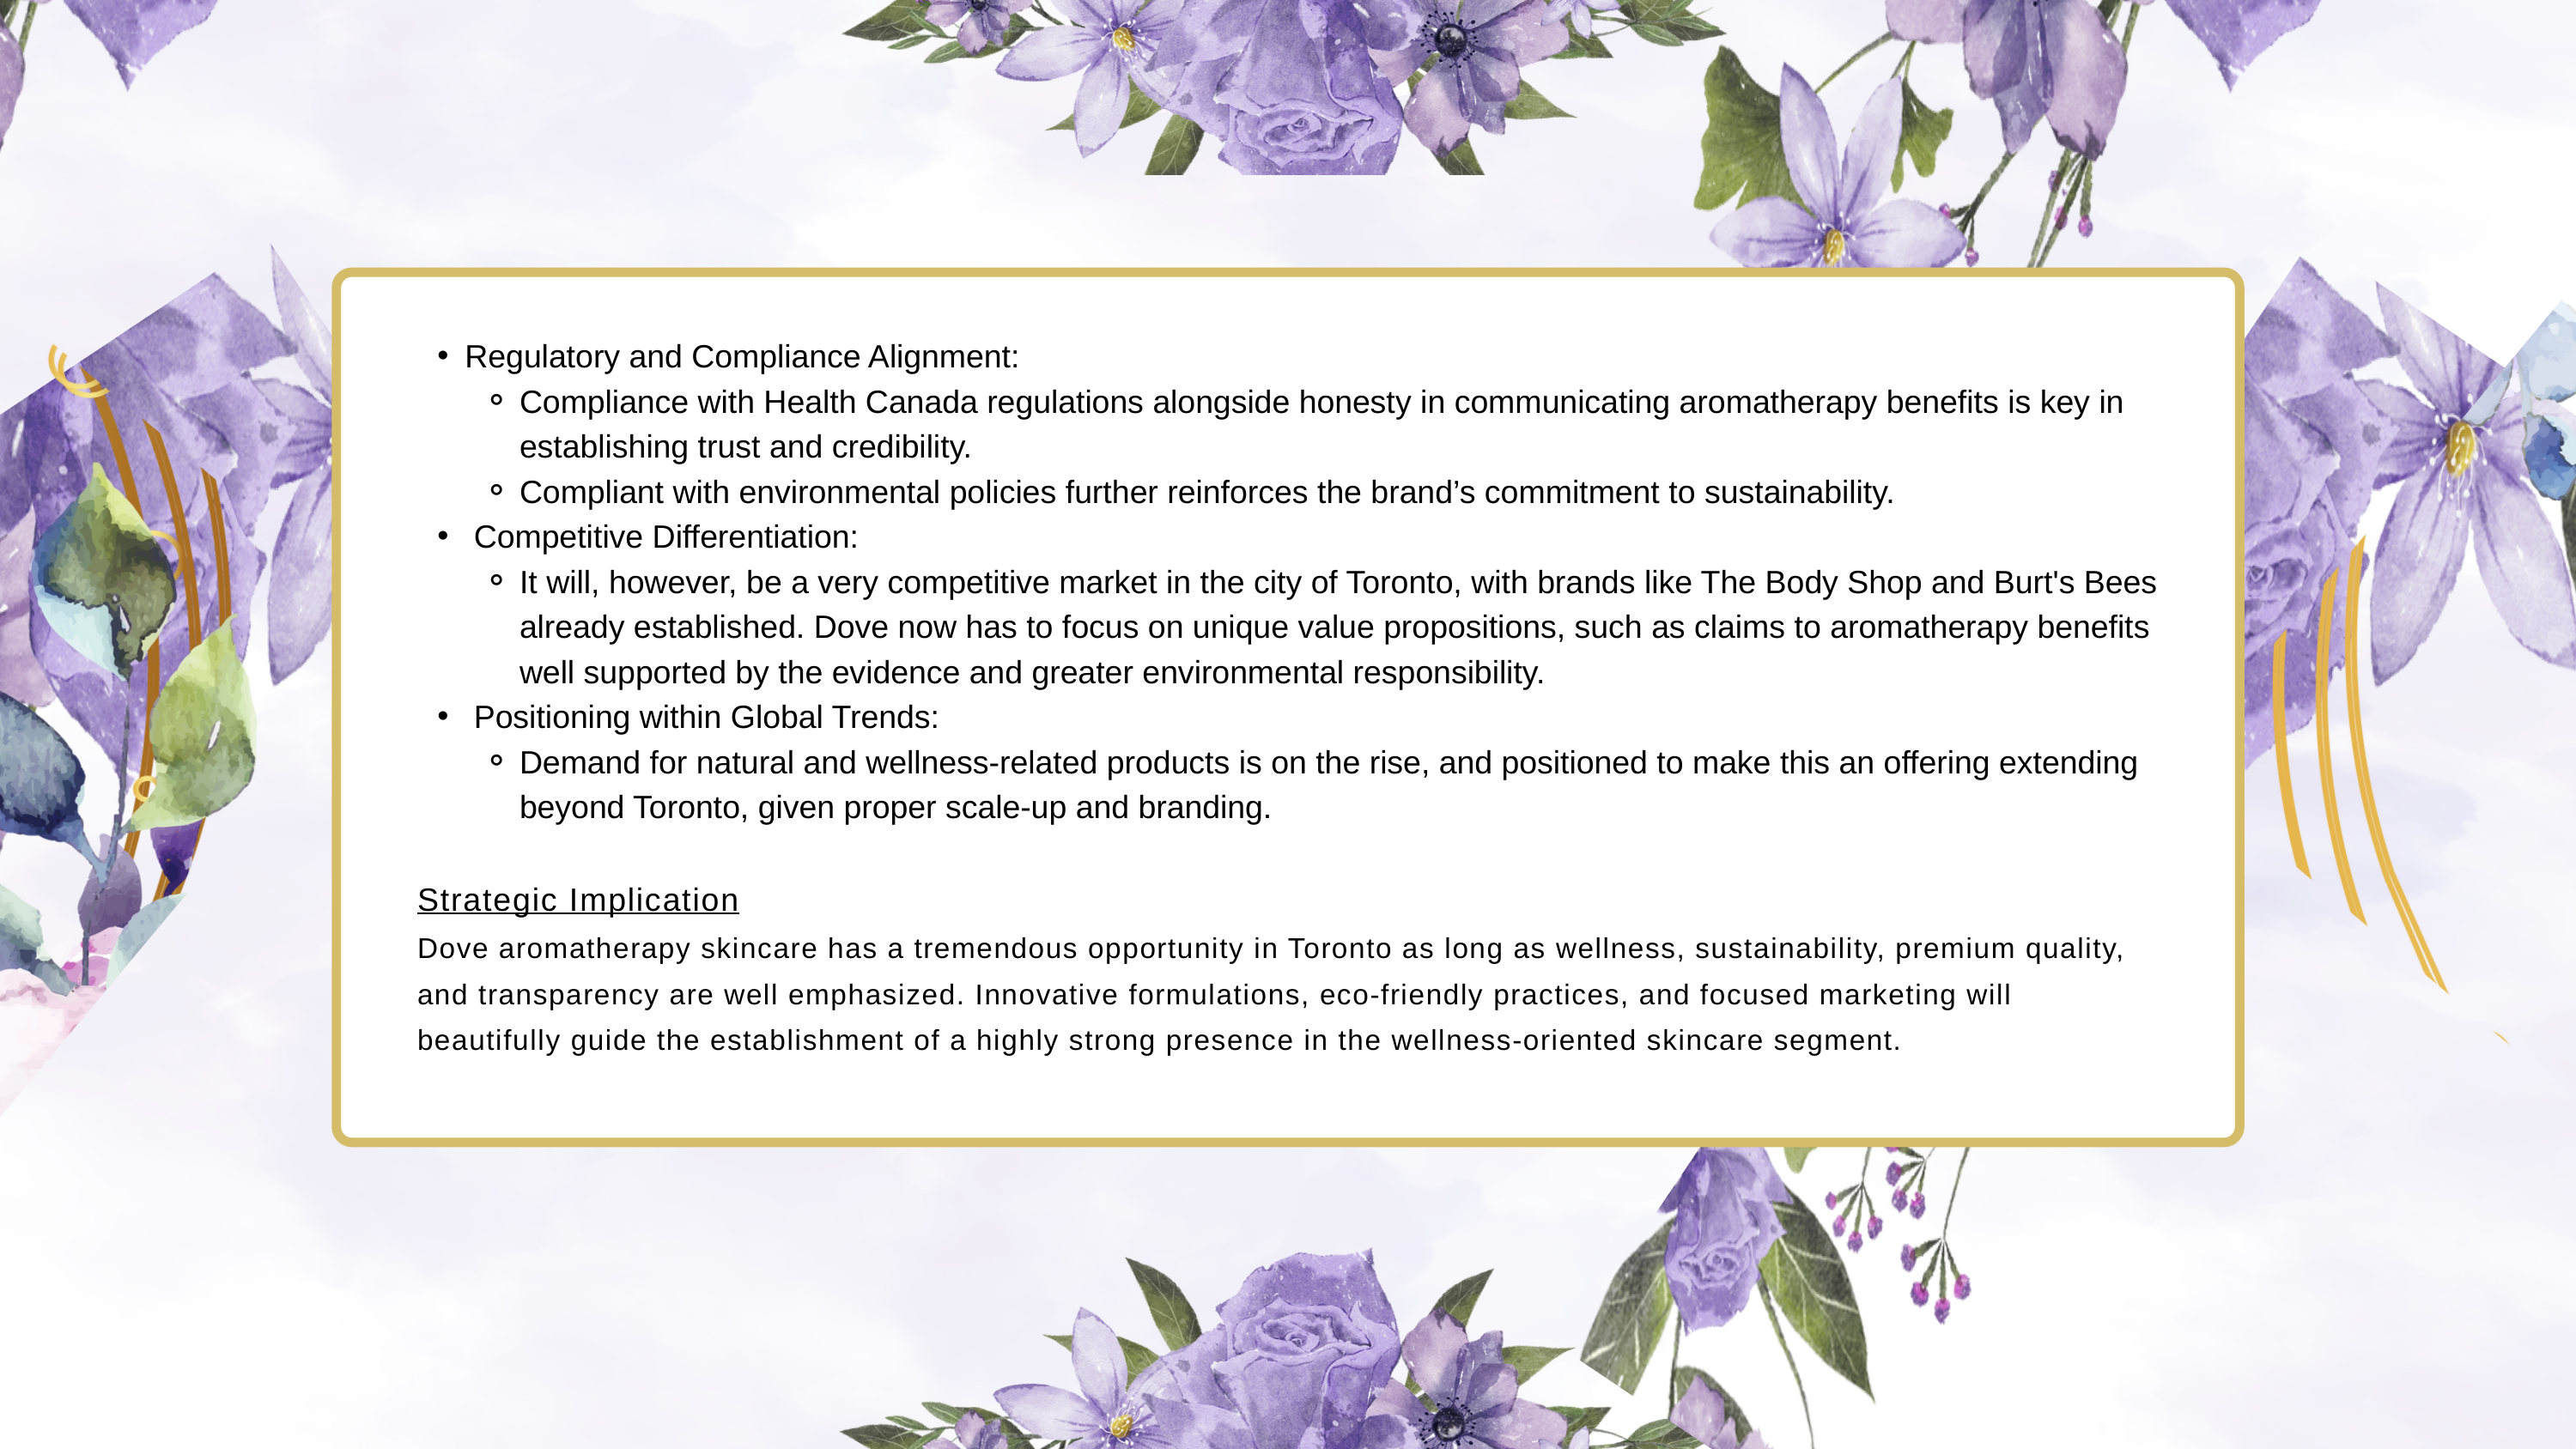

Regulatory and Compliance Alignment:
Compliance with Health Canada regulations alongside honesty in communicating aromatherapy benefits is key in establishing trust and credibility.
Compliant with environmental policies further reinforces the brand’s commitment to sustainability.
 Competitive Differentiation:
It will, however, be a very competitive market in the city of Toronto, with brands like The Body Shop and Burt's Bees already established. Dove now has to focus on unique value propositions, such as claims to aromatherapy benefits well supported by the evidence and greater environmental responsibility.
 Positioning within Global Trends:
Demand for natural and wellness-related products is on the rise, and positioned to make this an offering extending beyond Toronto, given proper scale-up and branding.
Strategic Implication
Dove aromatherapy skincare has a tremendous opportunity in Toronto as long as wellness, sustainability, premium quality, and transparency are well emphasized. Innovative formulations, eco-friendly practices, and focused marketing will beautifully guide the establishment of a highly strong presence in the wellness-oriented skincare segment.